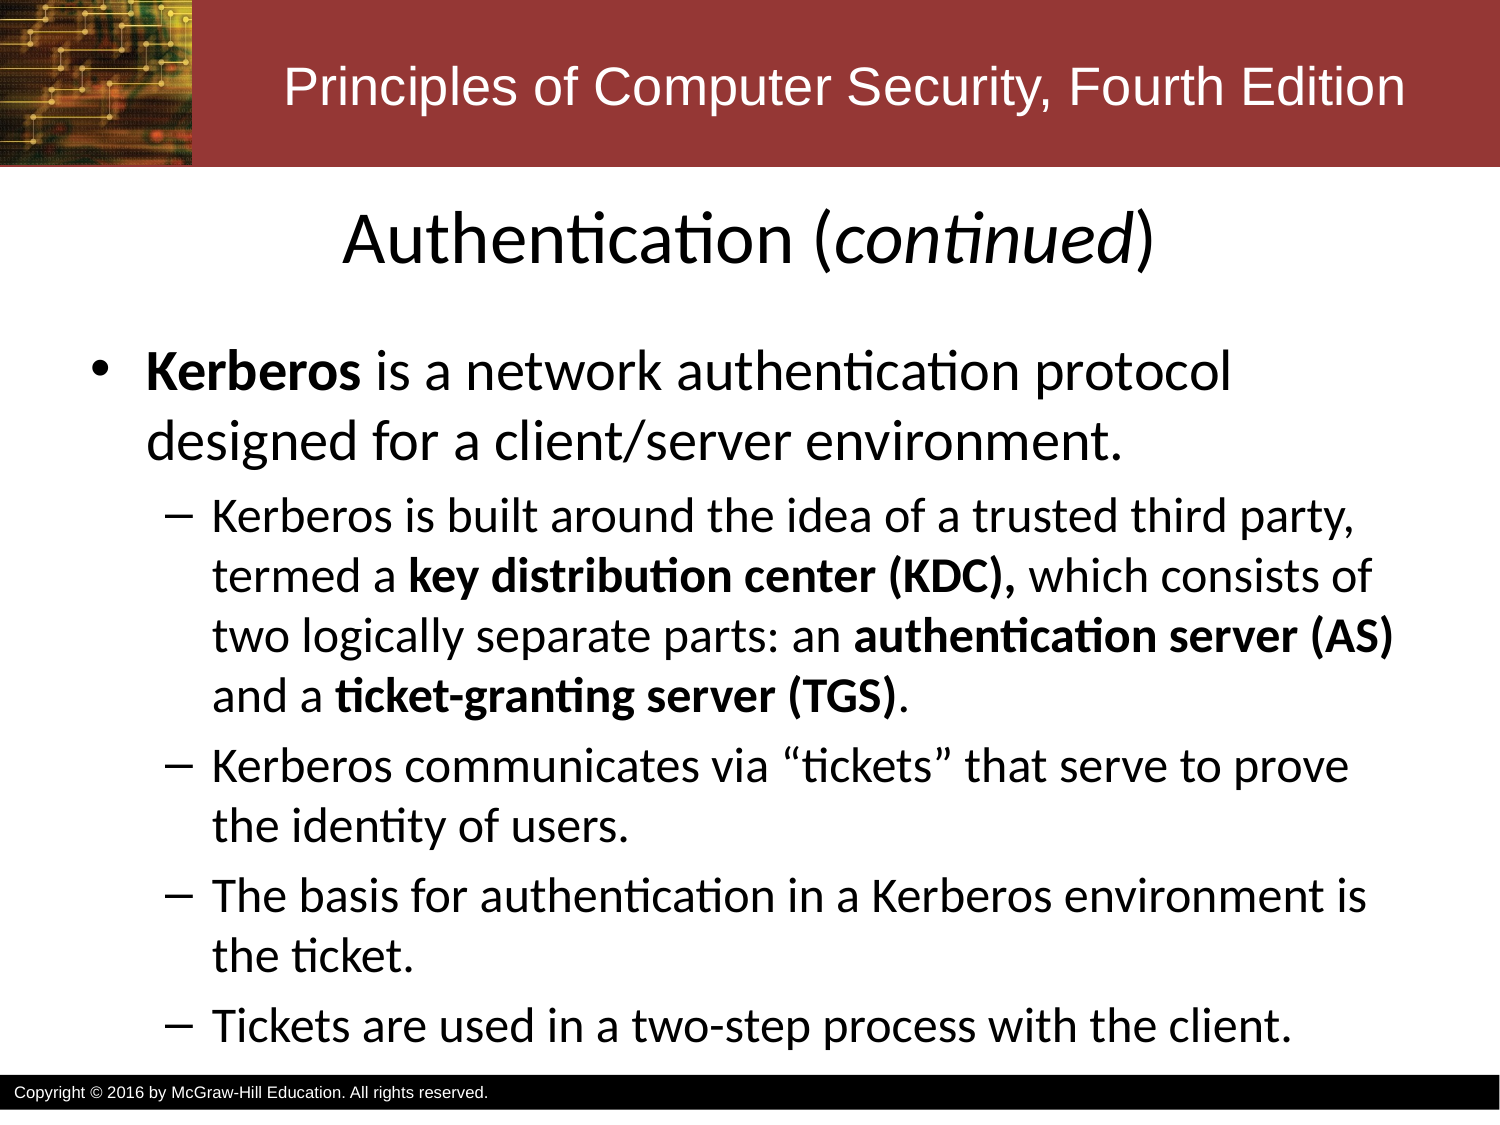

# Authentication (continued)
Kerberos is a network authentication protocol designed for a client/server environment.
Kerberos is built around the idea of a trusted third party, termed a key distribution center (KDC), which consists of two logically separate parts: an authentication server (AS) and a ticket-granting server (TGS).
Kerberos communicates via “tickets” that serve to prove the identity of users.
The basis for authentication in a Kerberos environment is the ticket.
Tickets are used in a two-step process with the client.